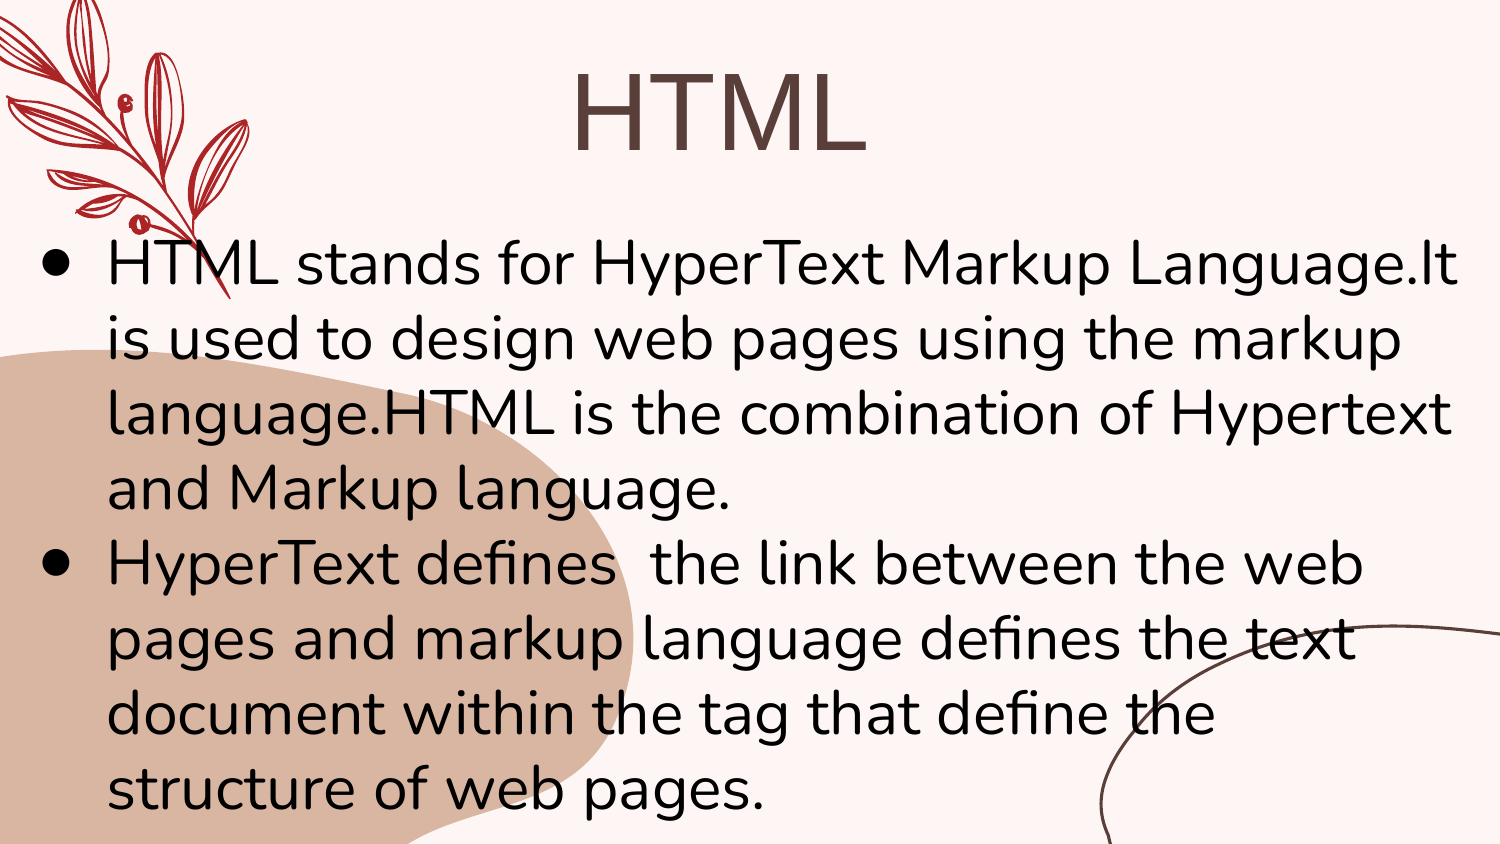

# HTML

HTML stands for HyperText Markup Language.It is used to design web pages using the markup language.HTML is the combination of Hypertext and Markup language.
HyperText defines  the link between the web pages and markup language defines the text document within the tag that define the structure of web pages.